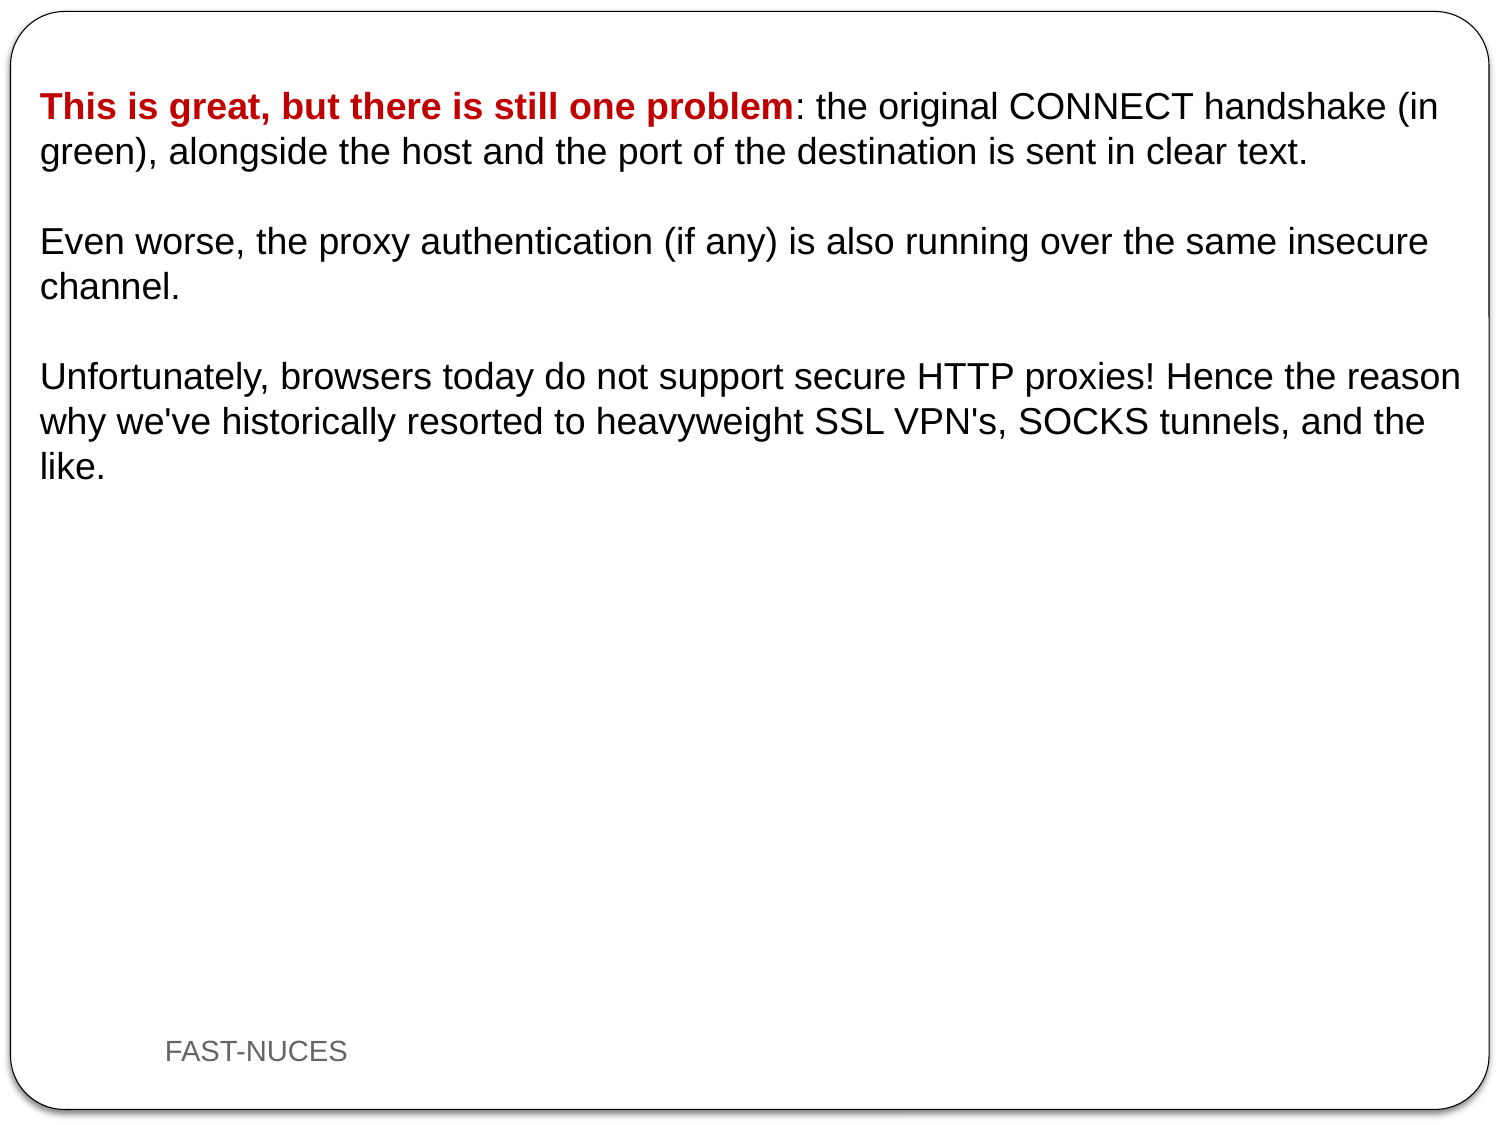

This is great, but there is still one problem: the original CONNECT handshake (in green), alongside the host and the port of the destination is sent in clear text.

Even worse, the proxy authentication (if any) is also running over the same insecure channel.

Unfortunately, browsers today do not support secure HTTP proxies! Hence the reason why we've historically resorted to heavyweight SSL VPN's, SOCKS tunnels, and the like.
FAST-NUCES